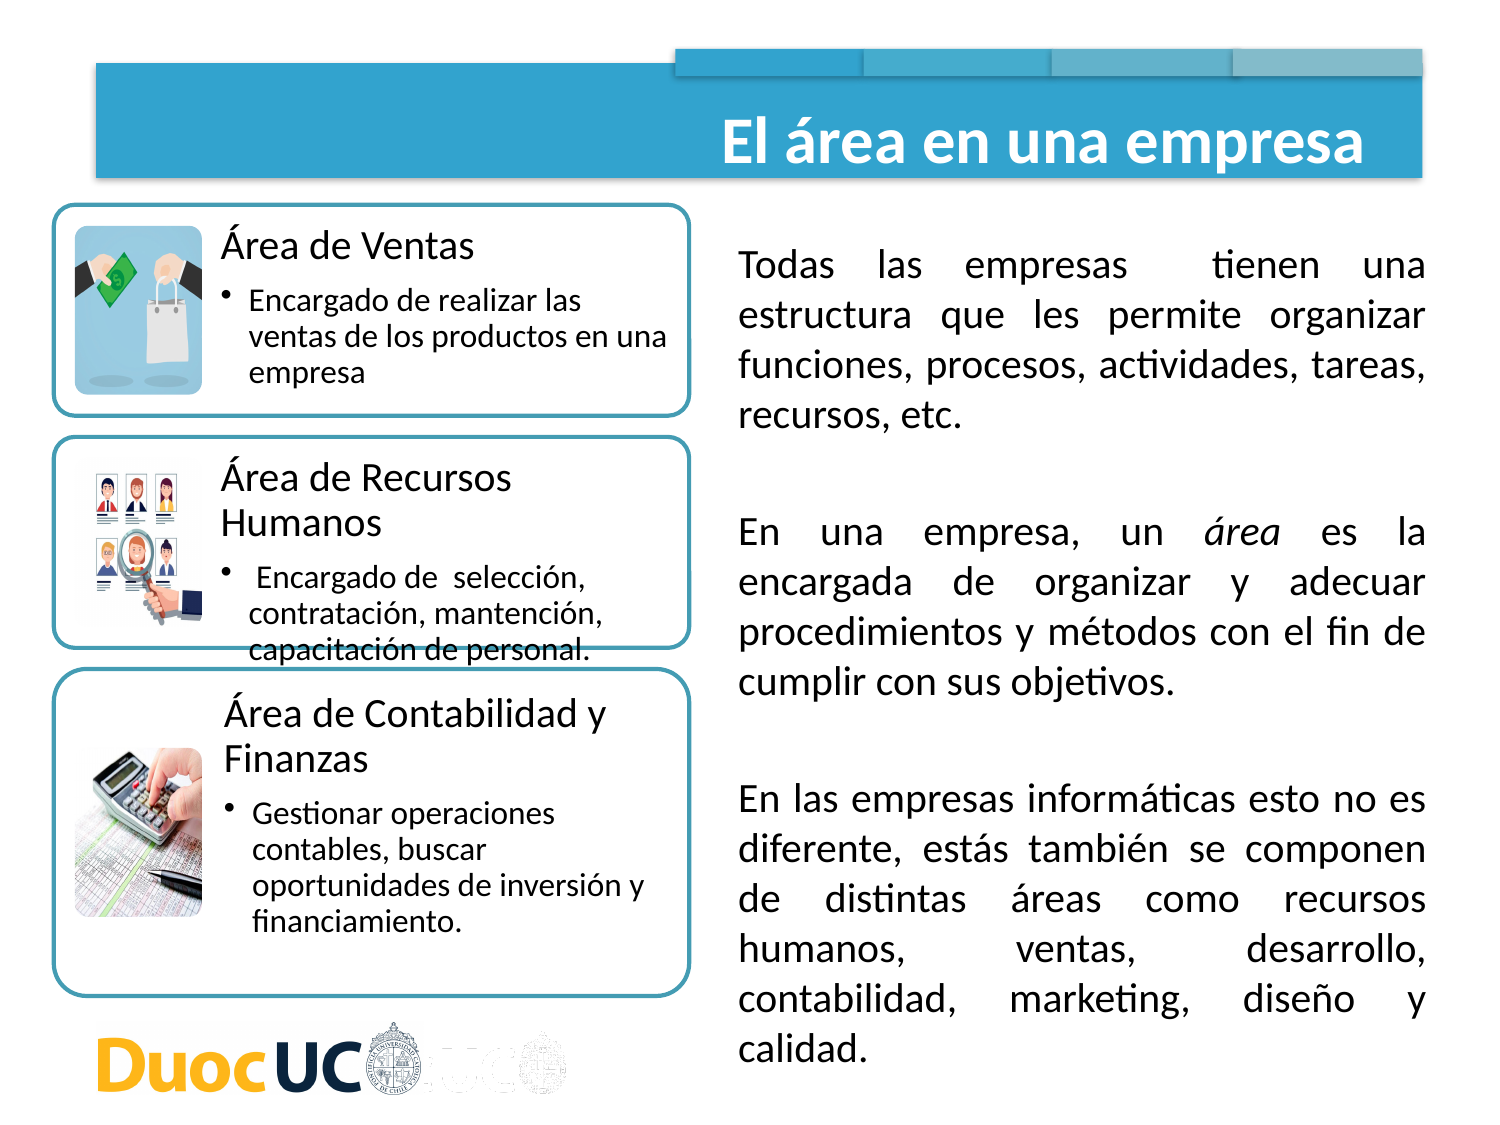

El área en una empresa
Área de Ventas
Encargado de realizar las ventas de los productos en una empresa
Área de Recursos Humanos
 Encargado de  selección, contratación, mantención, capacitación de personal.
Área de Contabilidad y Finanzas
Gestionar operaciones contables, buscar oportunidades de inversión y financiamiento.
Todas las empresas  tienen una estructura que les permite organizar funciones, procesos, actividades, tareas, recursos, etc.

En una empresa, un área es la encargada de organizar y adecuar procedimientos y métodos con el fin de cumplir con sus objetivos.

En las empresas informáticas esto no es diferente, estás también se componen de distintas áreas como recursos humanos, ventas, desarrollo, contabilidad, marketing, diseño y calidad.